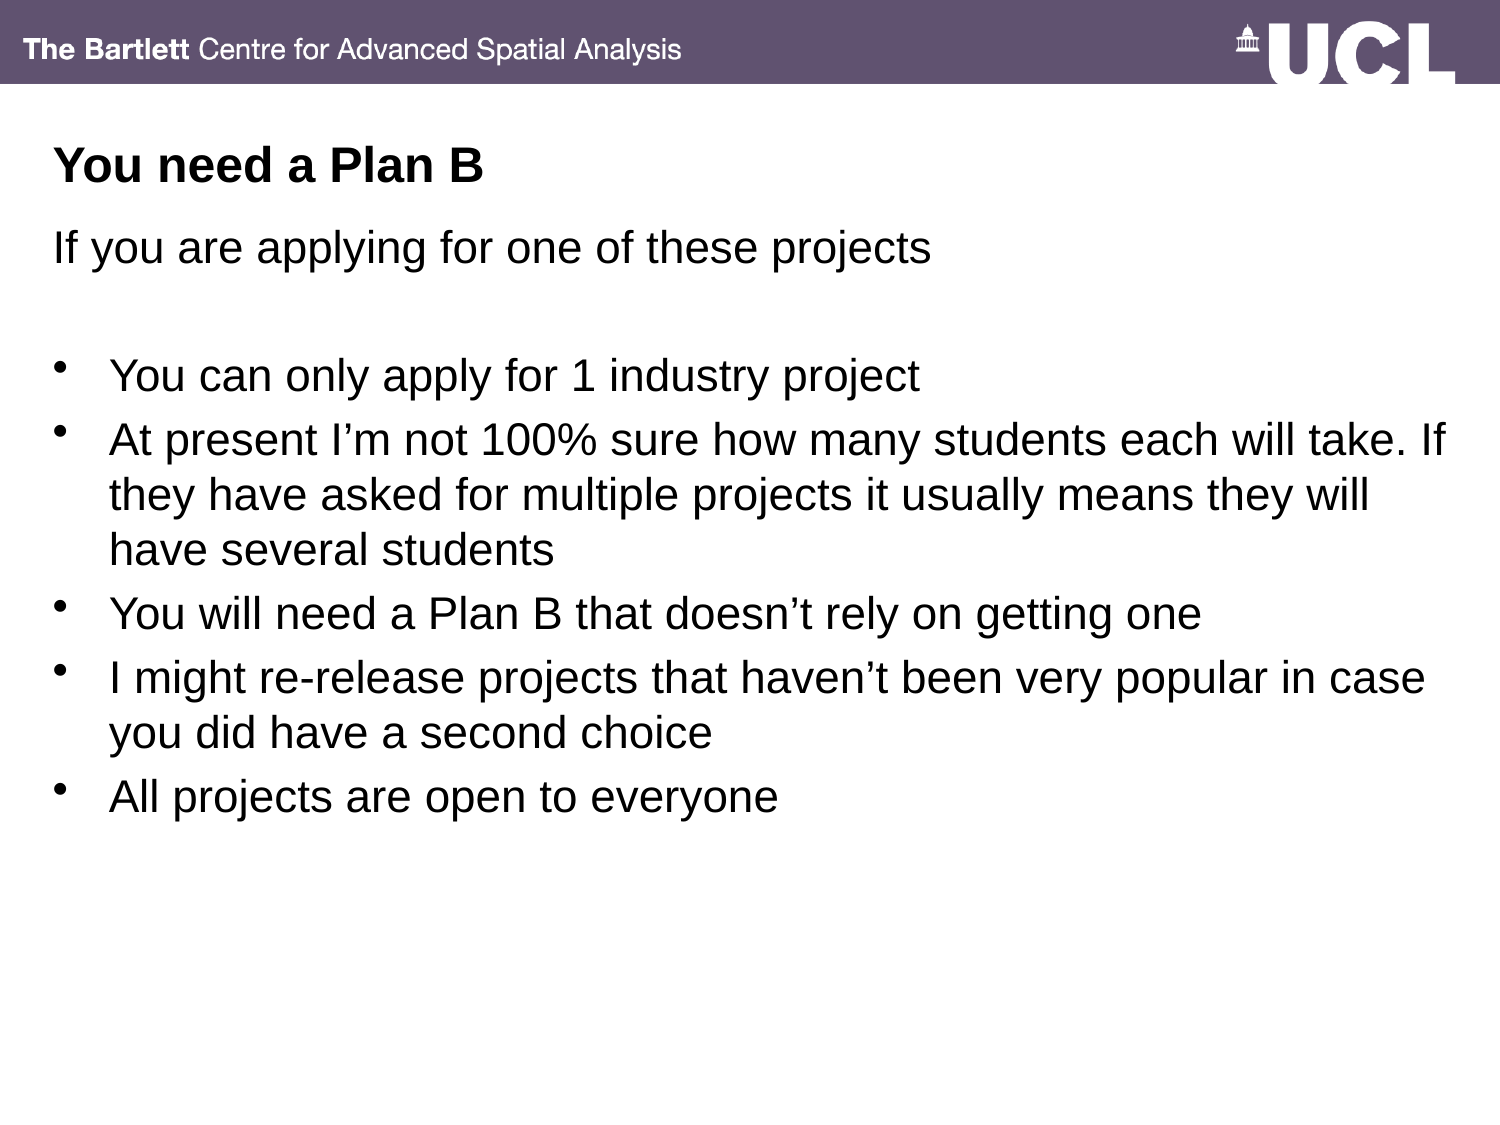

# You need a Plan B
If you are applying for one of these projects

You can only apply for 1 industry project
At present I’m not 100% sure how many students each will take. If they have asked for multiple projects it usually means they will have several students
You will need a Plan B that doesn’t rely on getting one
I might re-release projects that haven’t been very popular in case you did have a second choice
All projects are open to everyone